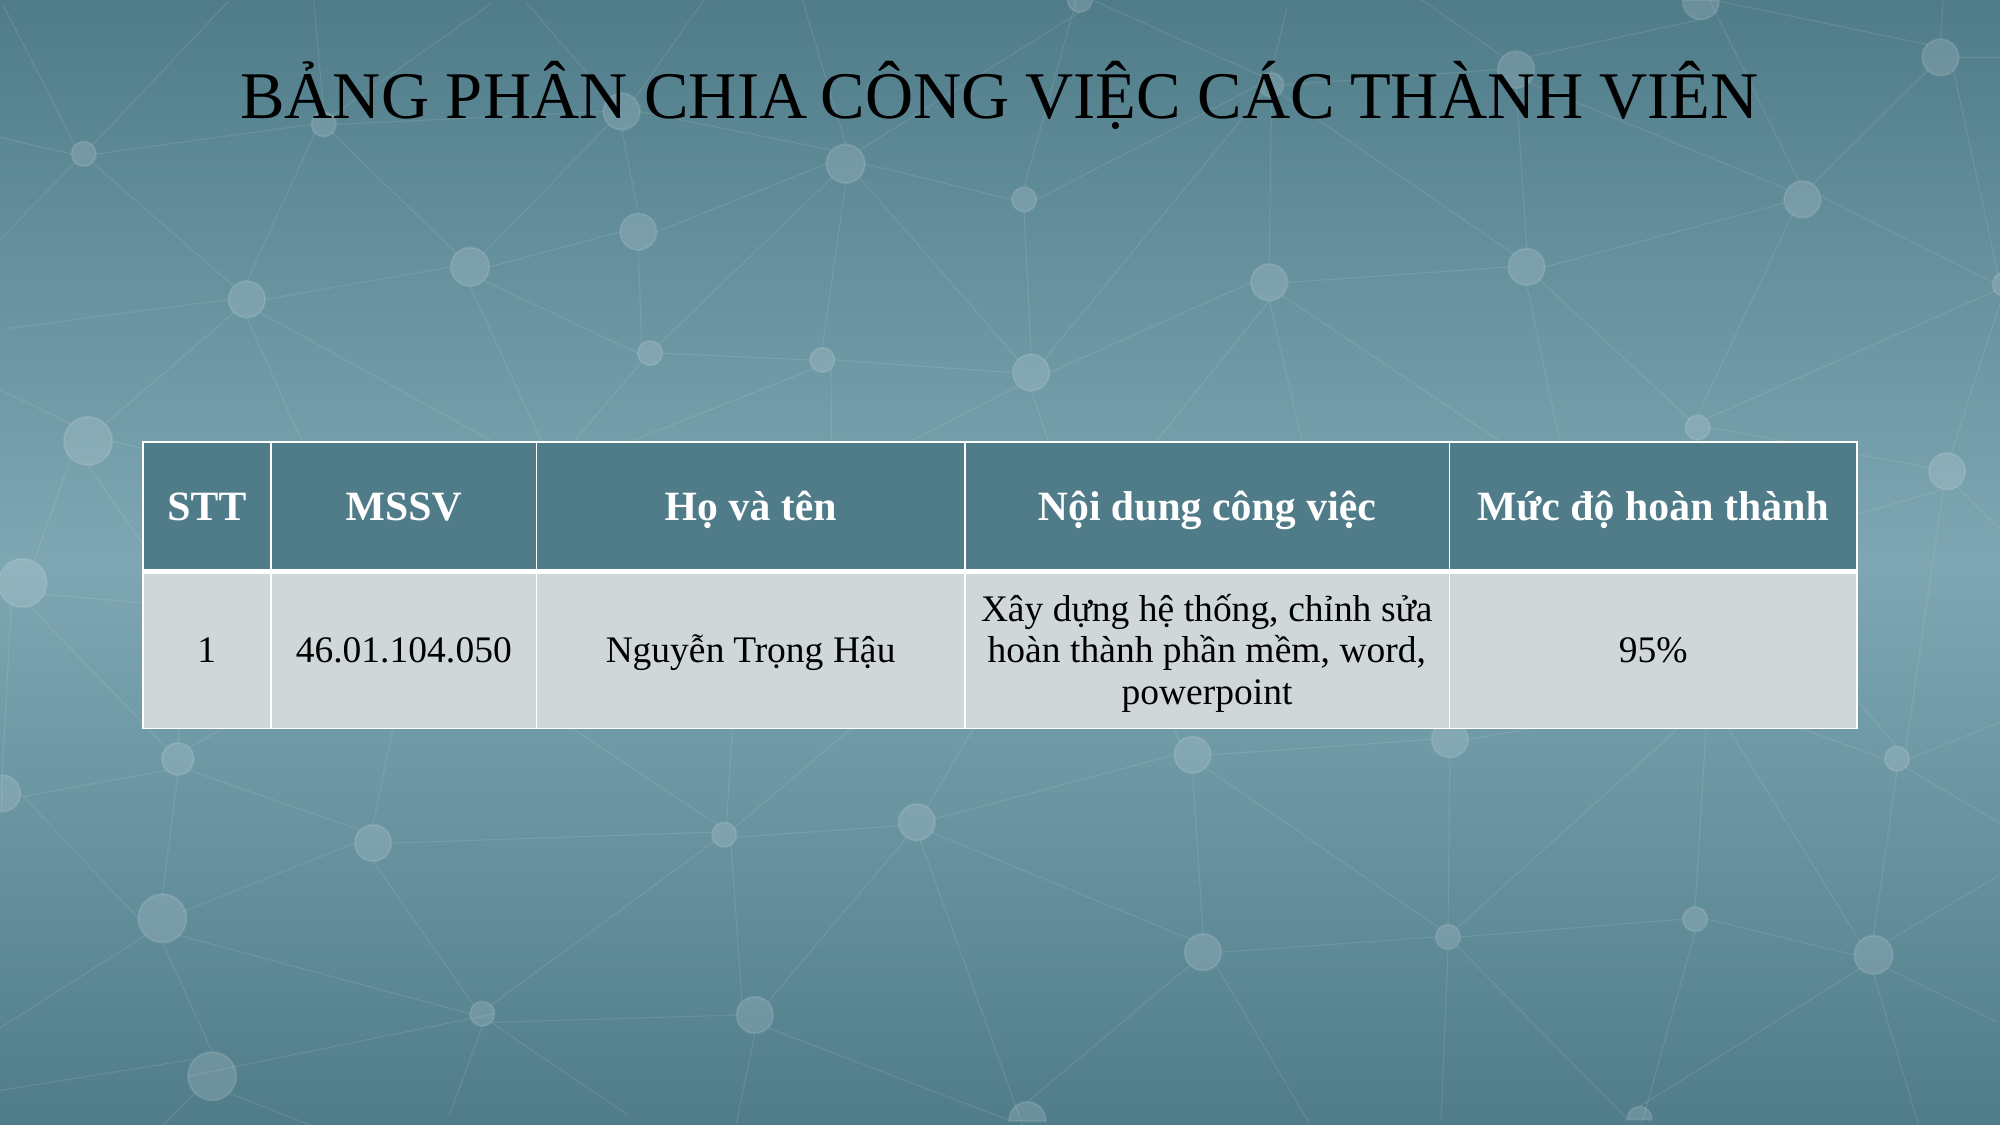

BẢNG PHÂN CHIA CÔNG VIỆC CÁC THÀNH VIÊN
| STT | MSSV | Họ và tên | Nội dung công việc | Mức độ hoàn thành |
| --- | --- | --- | --- | --- |
| 1 | 46.01.104.050 | Nguyễn Trọng Hậu | Xây dựng hệ thống, chỉnh sửa hoàn thành phần mềm, word, powerpoint | 95% |